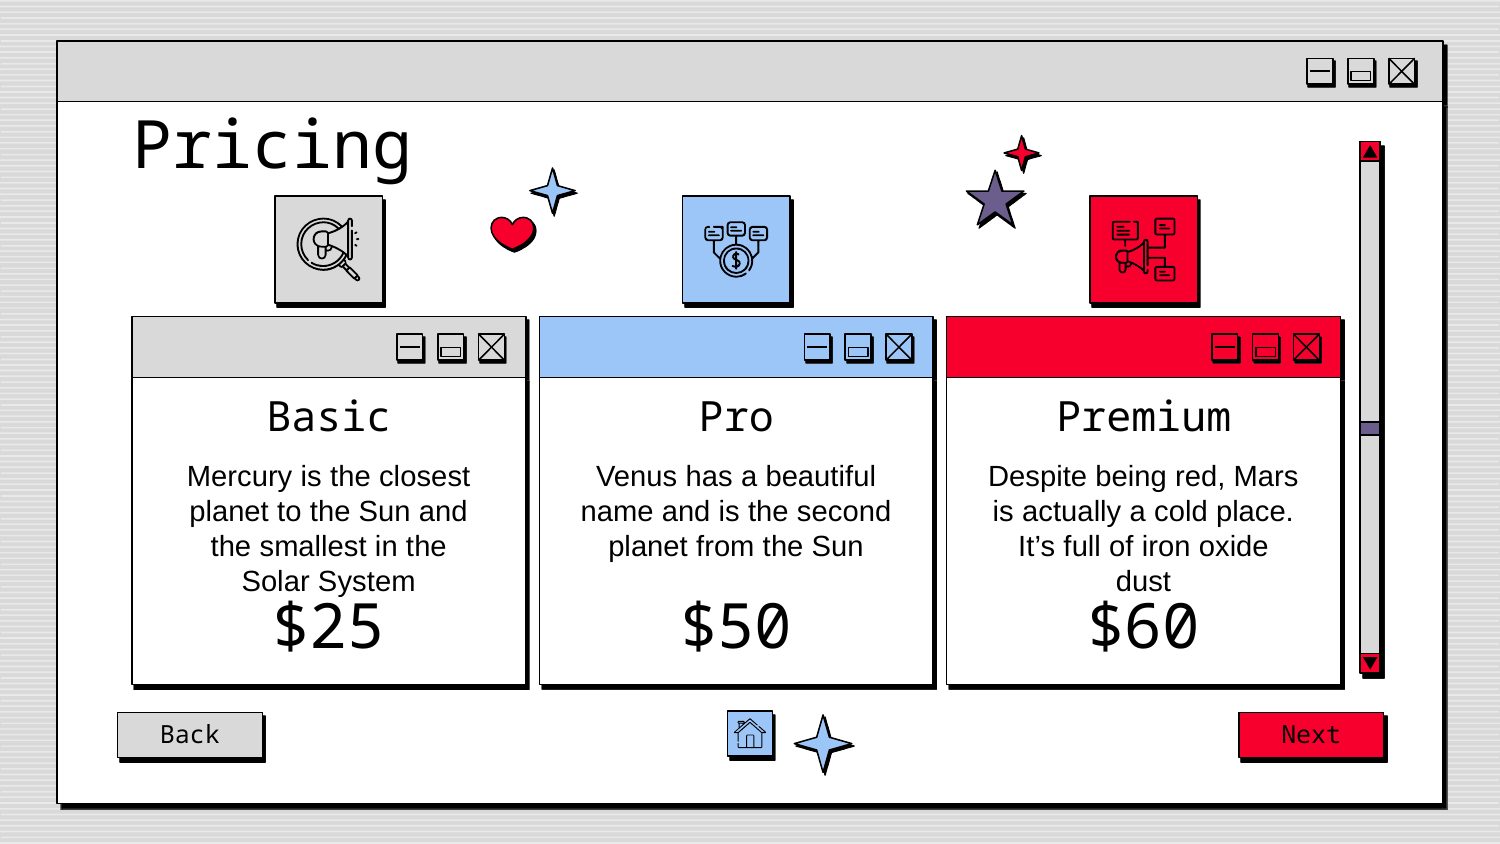

# Pricing

Basic
Pro
Premium

Mercury is the closest planet to the Sun and the smallest in the Solar System
Venus has a beautiful name and is the second planet from the Sun
Despite being red, Mars is actually a cold place. It’s full of iron oxide dust
$25
$50
$60

Back

Next